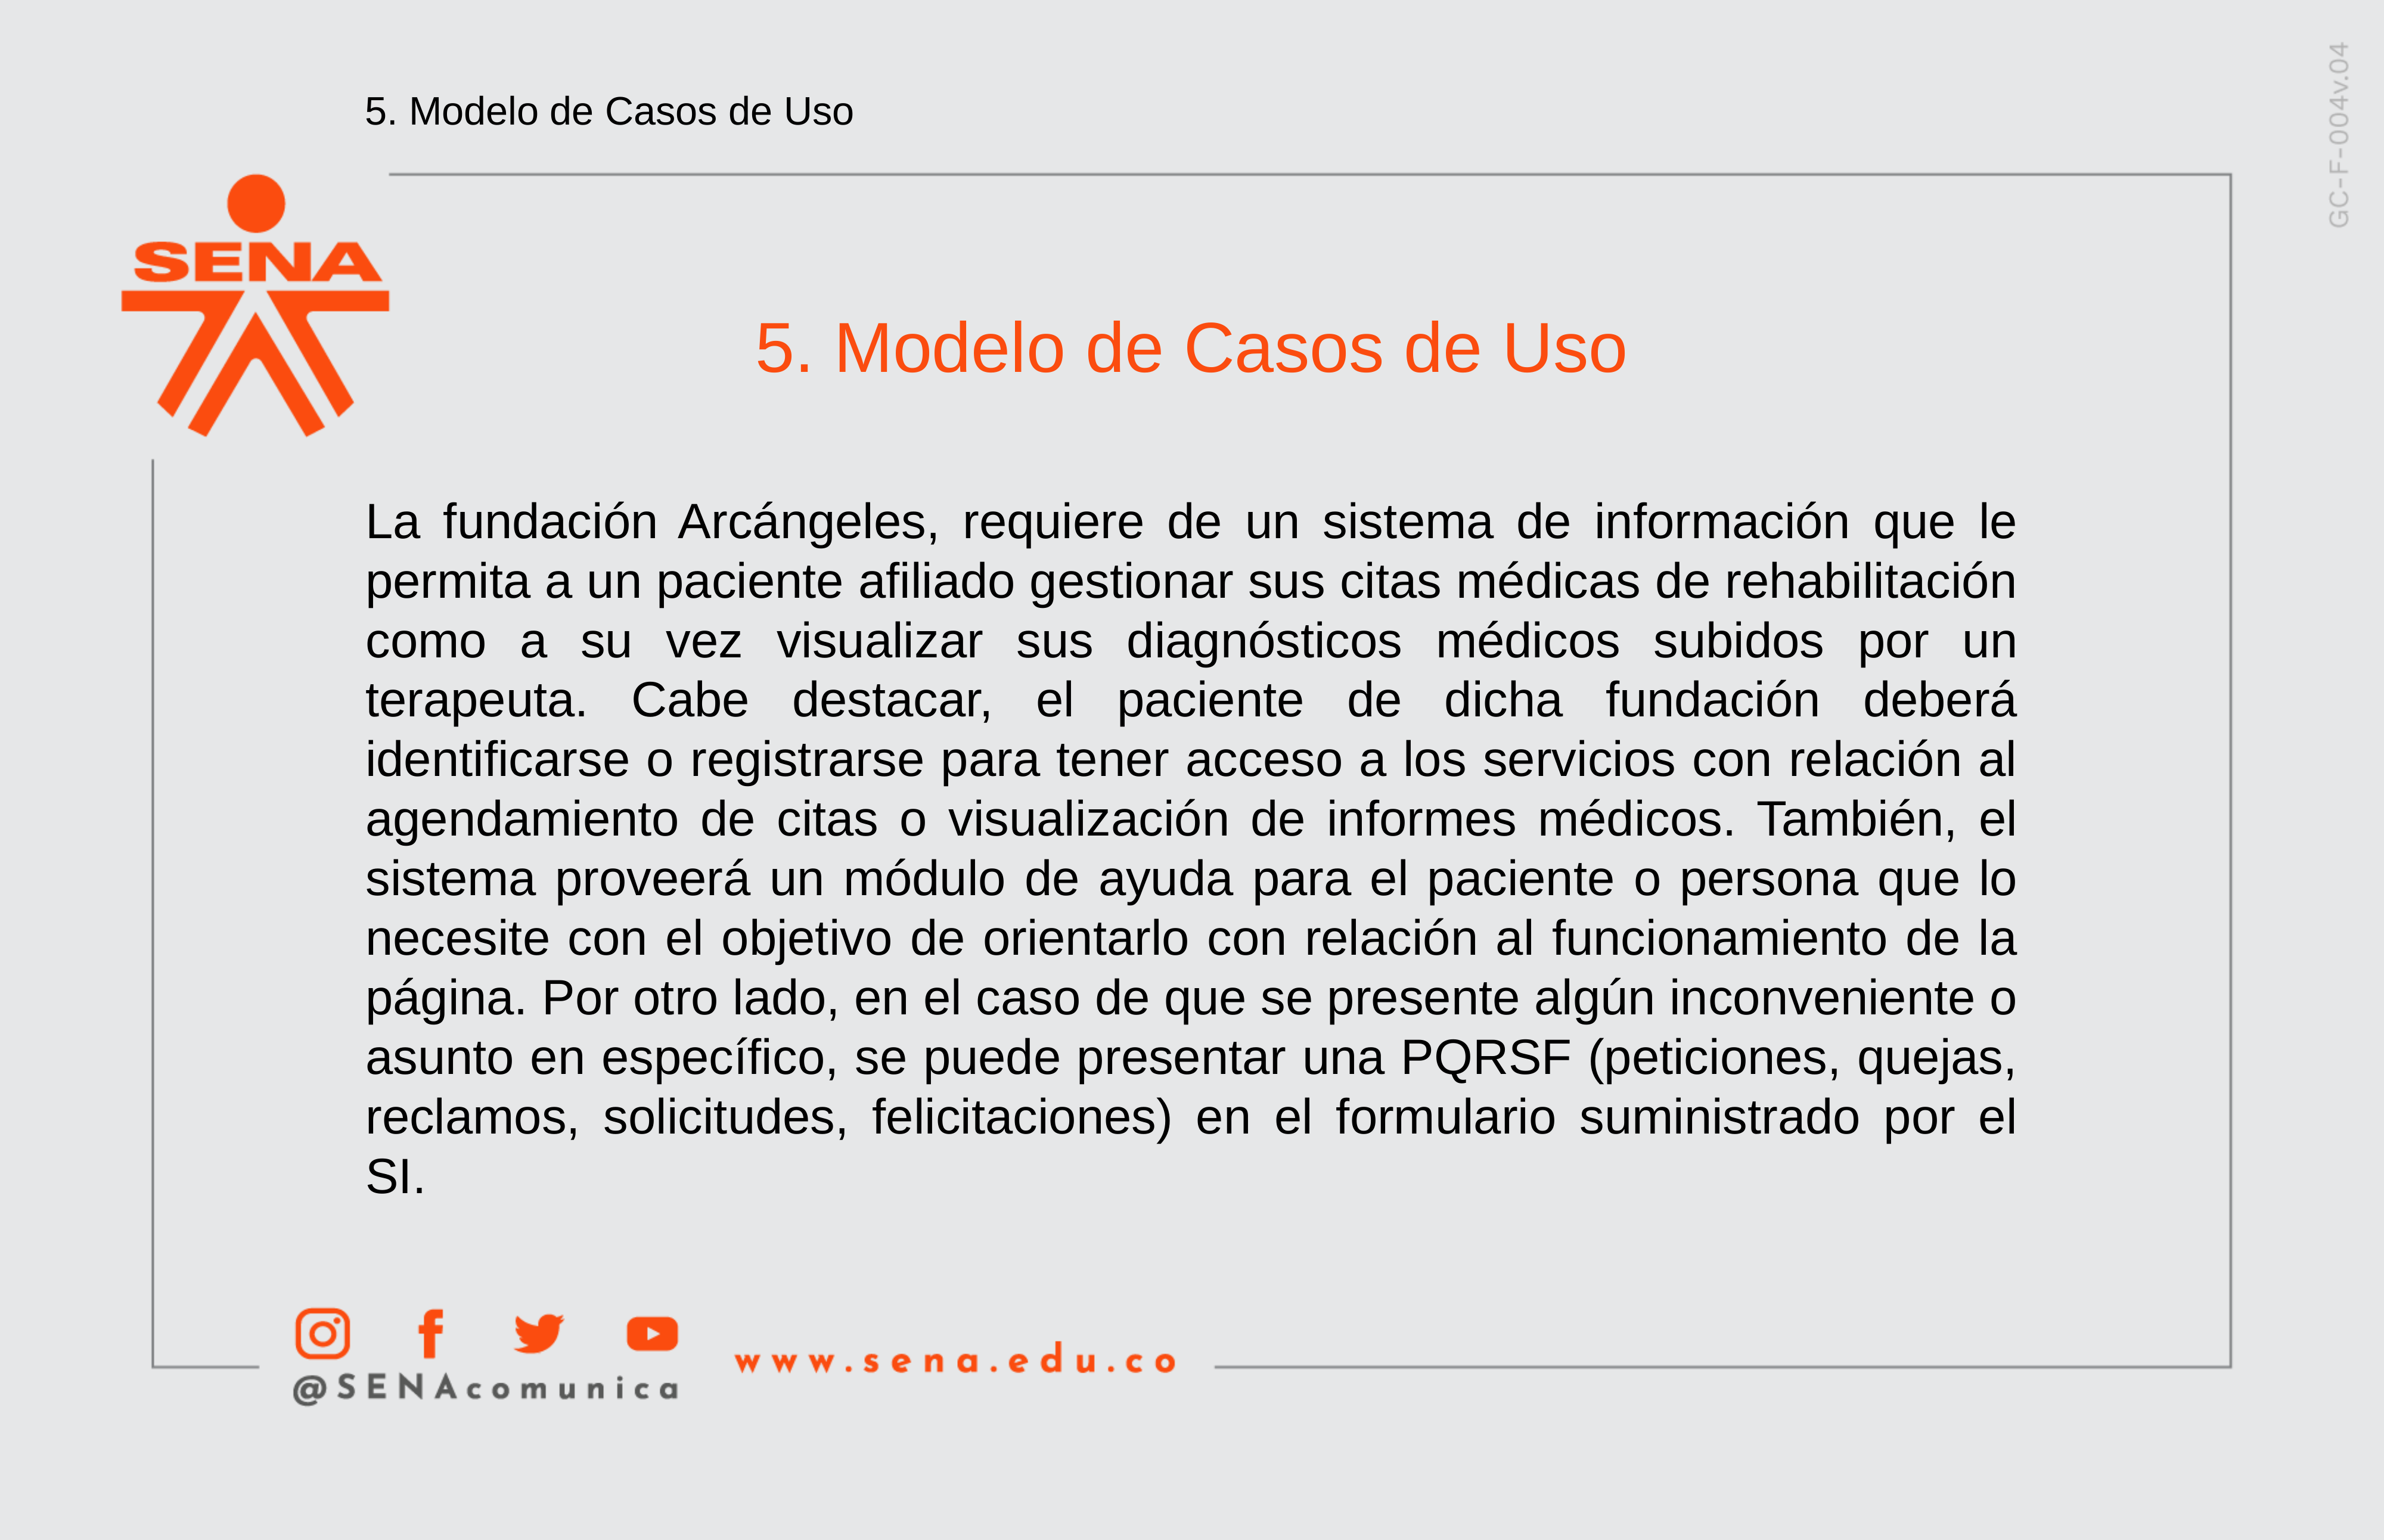

5. Modelo de Casos de Uso
5. Modelo de Casos de Uso
La fundación Arcángeles, requiere de un sistema de información que le permita a un paciente afiliado gestionar sus citas médicas de rehabilitación como a su vez visualizar sus diagnósticos médicos subidos por un terapeuta. Cabe destacar, el paciente de dicha fundación deberá identificarse o registrarse para tener acceso a los servicios con relación al agendamiento de citas o visualización de informes médicos. También, el sistema proveerá un módulo de ayuda para el paciente o persona que lo necesite con el objetivo de orientarlo con relación al funcionamiento de la página. Por otro lado, en el caso de que se presente algún inconveniente o asunto en específico, se puede presentar una PQRSF (peticiones, quejas, reclamos, solicitudes, felicitaciones) en el formulario suministrado por el SI.